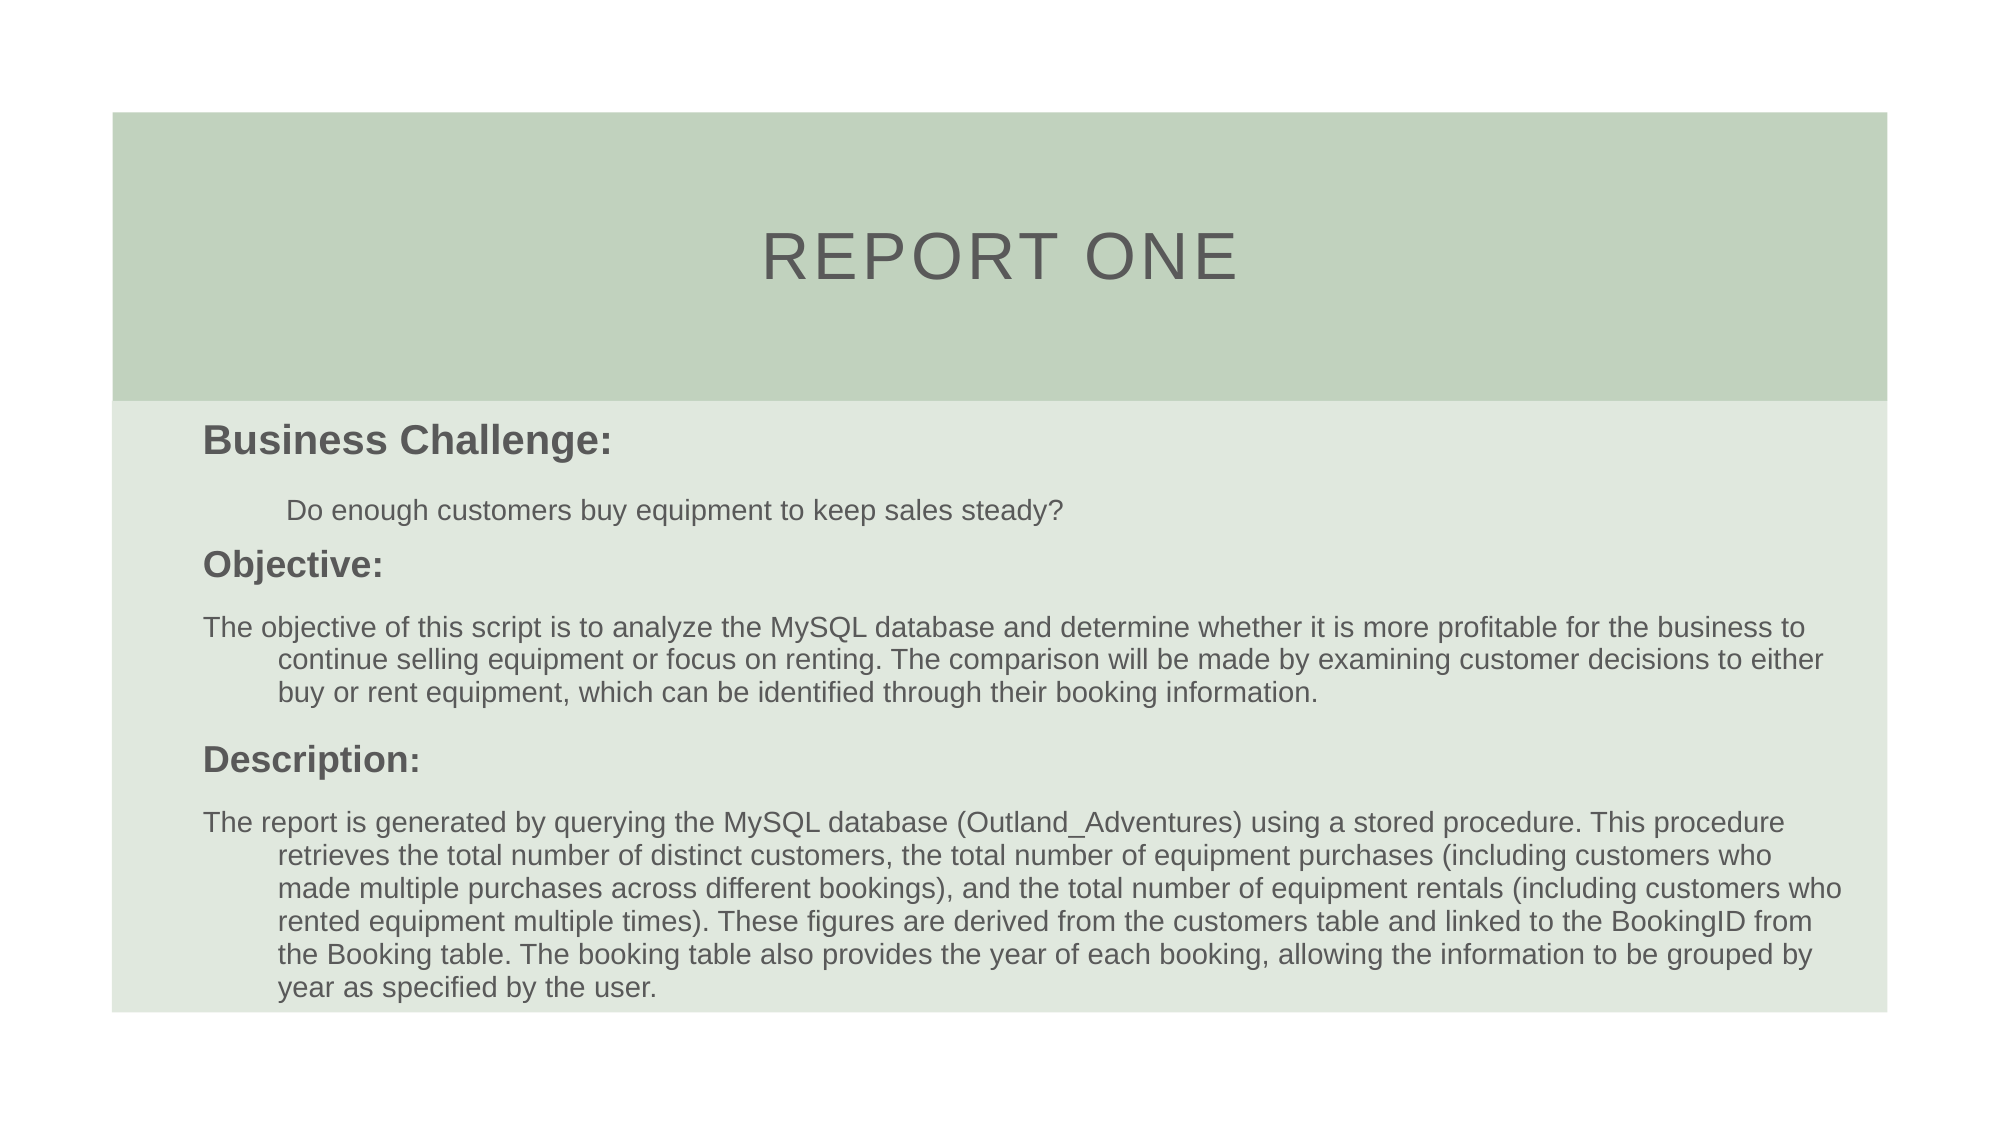

# Report one

Business Challenge:
  Do enough customers buy equipment to keep sales steady?

Objective:
The objective of this script is to analyze the MySQL database and determine whether it is more profitable for the business to continue selling equipment or focus on renting. The comparison will be made by examining customer decisions to either buy or rent equipment, which can be identified through their booking information.
Description:
The report is generated by querying the MySQL database (Outland_Adventures) using a stored procedure. This procedure retrieves the total number of distinct customers, the total number of equipment purchases (including customers who made multiple purchases across different bookings), and the total number of equipment rentals (including customers who rented equipment multiple times). These figures are derived from the customers table and linked to the BookingID from the Booking table. The booking table also provides the year of each booking, allowing the information to be grouped by year as specified by the user.